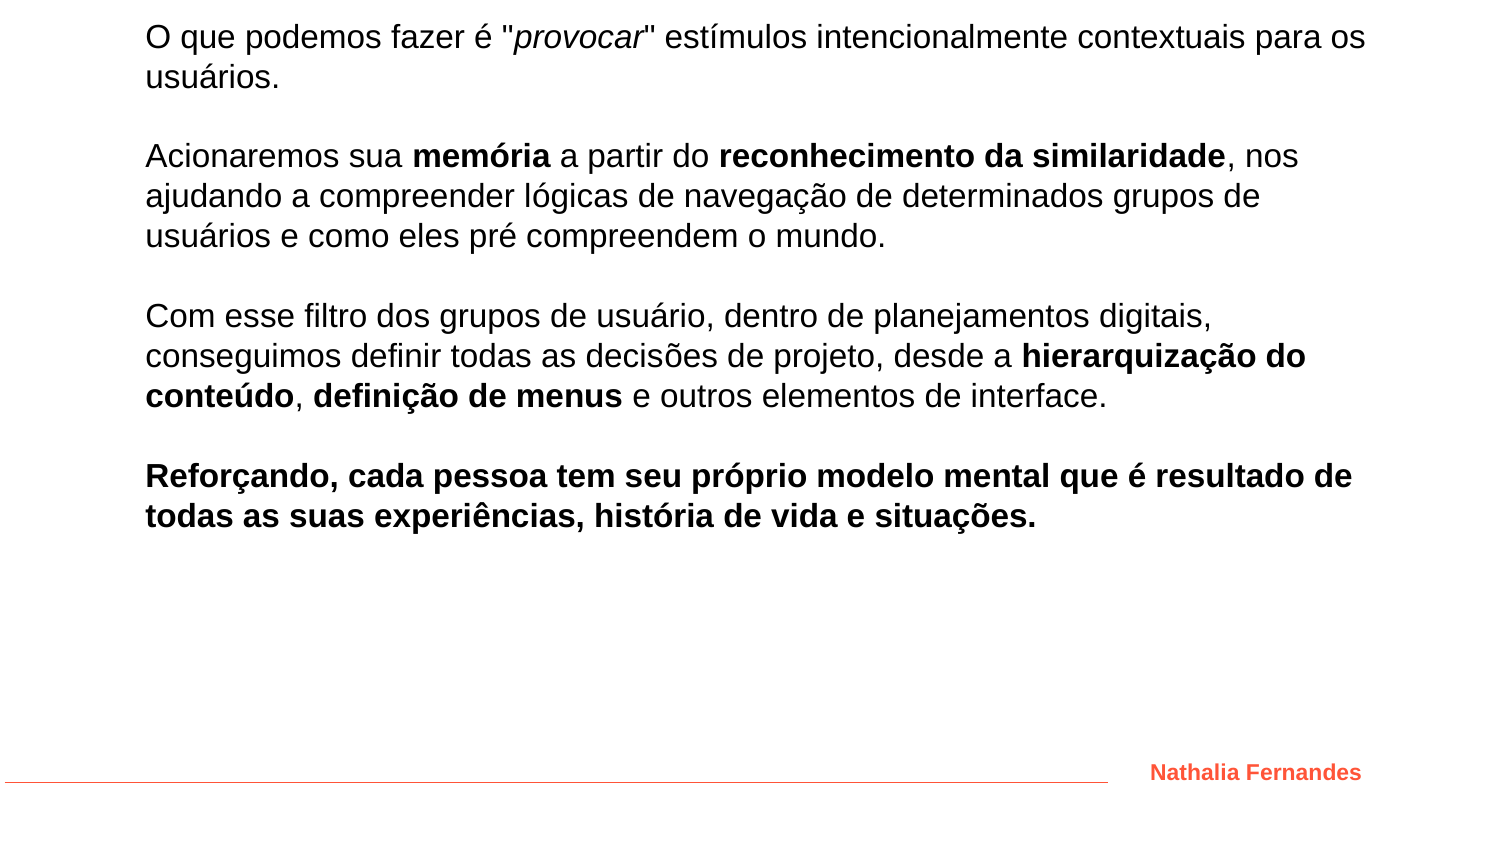

O que podemos fazer é "provocar" estímulos intencionalmente contextuais para os usuários.
Acionaremos sua memória a partir do reconhecimento da similaridade, nos ajudando a compreender lógicas de navegação de determinados grupos de usuários e como eles pré compreendem o mundo.
Com esse filtro dos grupos de usuário, dentro de planejamentos digitais, conseguimos definir todas as decisões de projeto, desde a hierarquização do conteúdo, definição de menus e outros elementos de interface.
Reforçando, cada pessoa tem seu próprio modelo mental que é resultado de todas as suas experiências, história de vida e situações.

Nathalia Fernandes